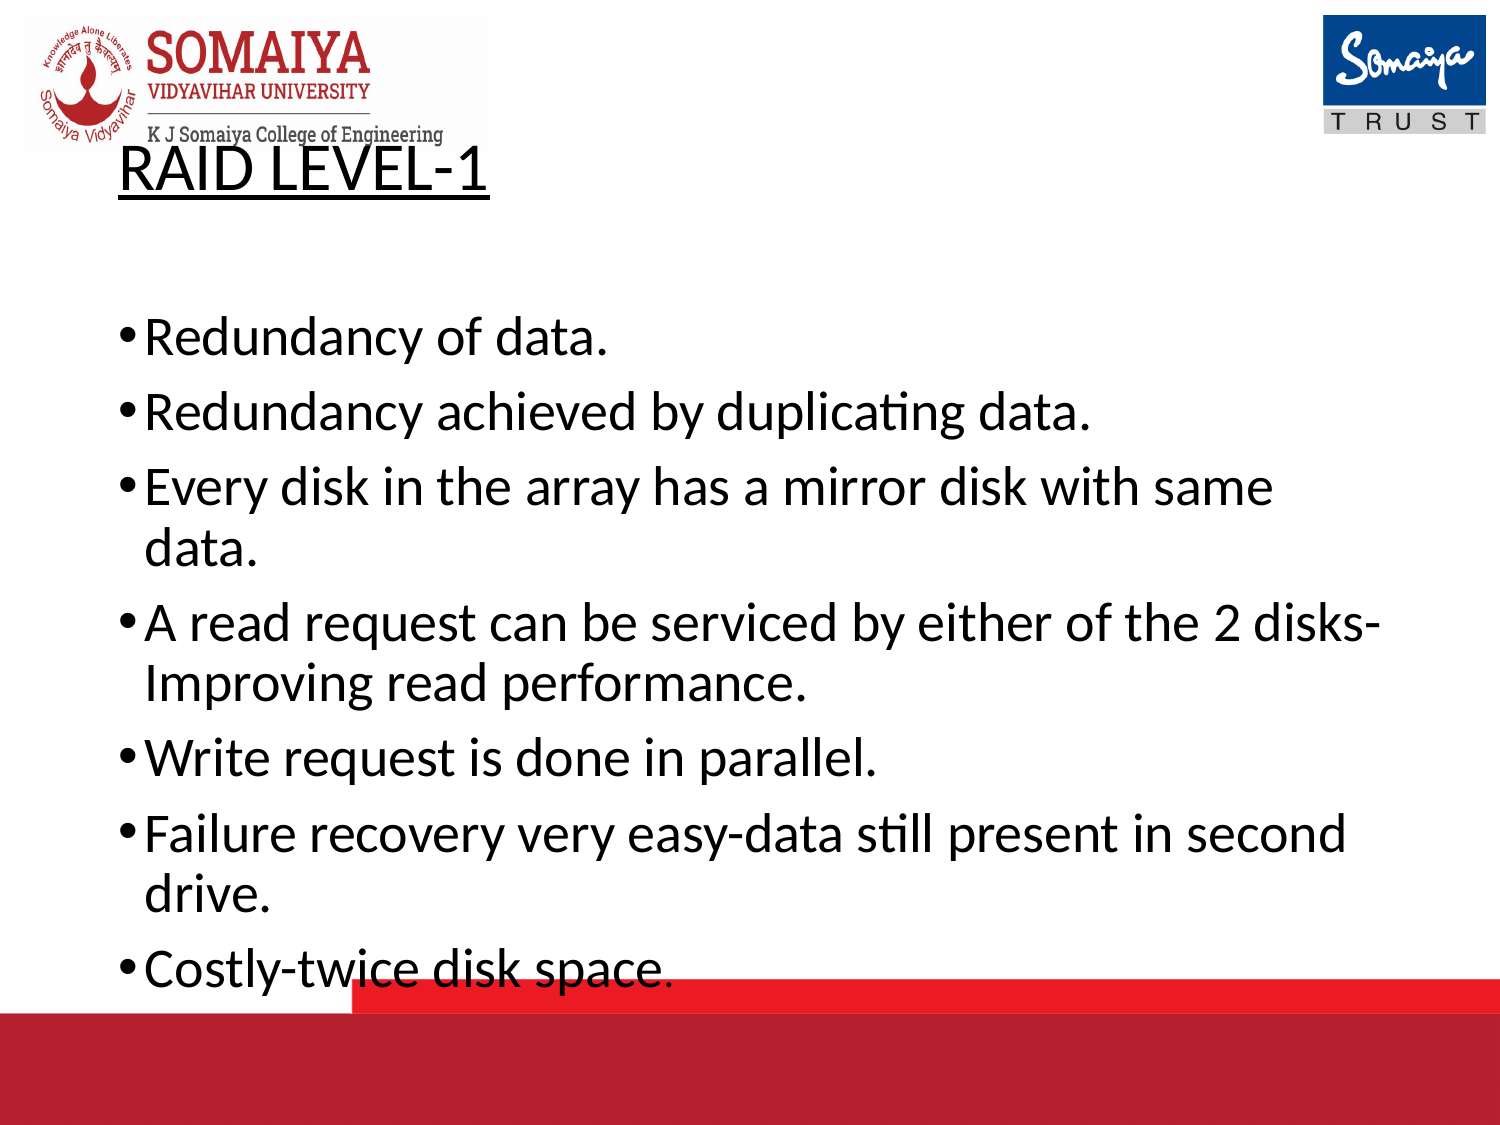

# RAID LEVEL-1
Redundancy of data.
Redundancy achieved by duplicating data.
Every disk in the array has a mirror disk with same data.
A read request can be serviced by either of the 2 disks-Improving read performance.
Write request is done in parallel.
Failure recovery very easy-data still present in second drive.
Costly-twice disk space.